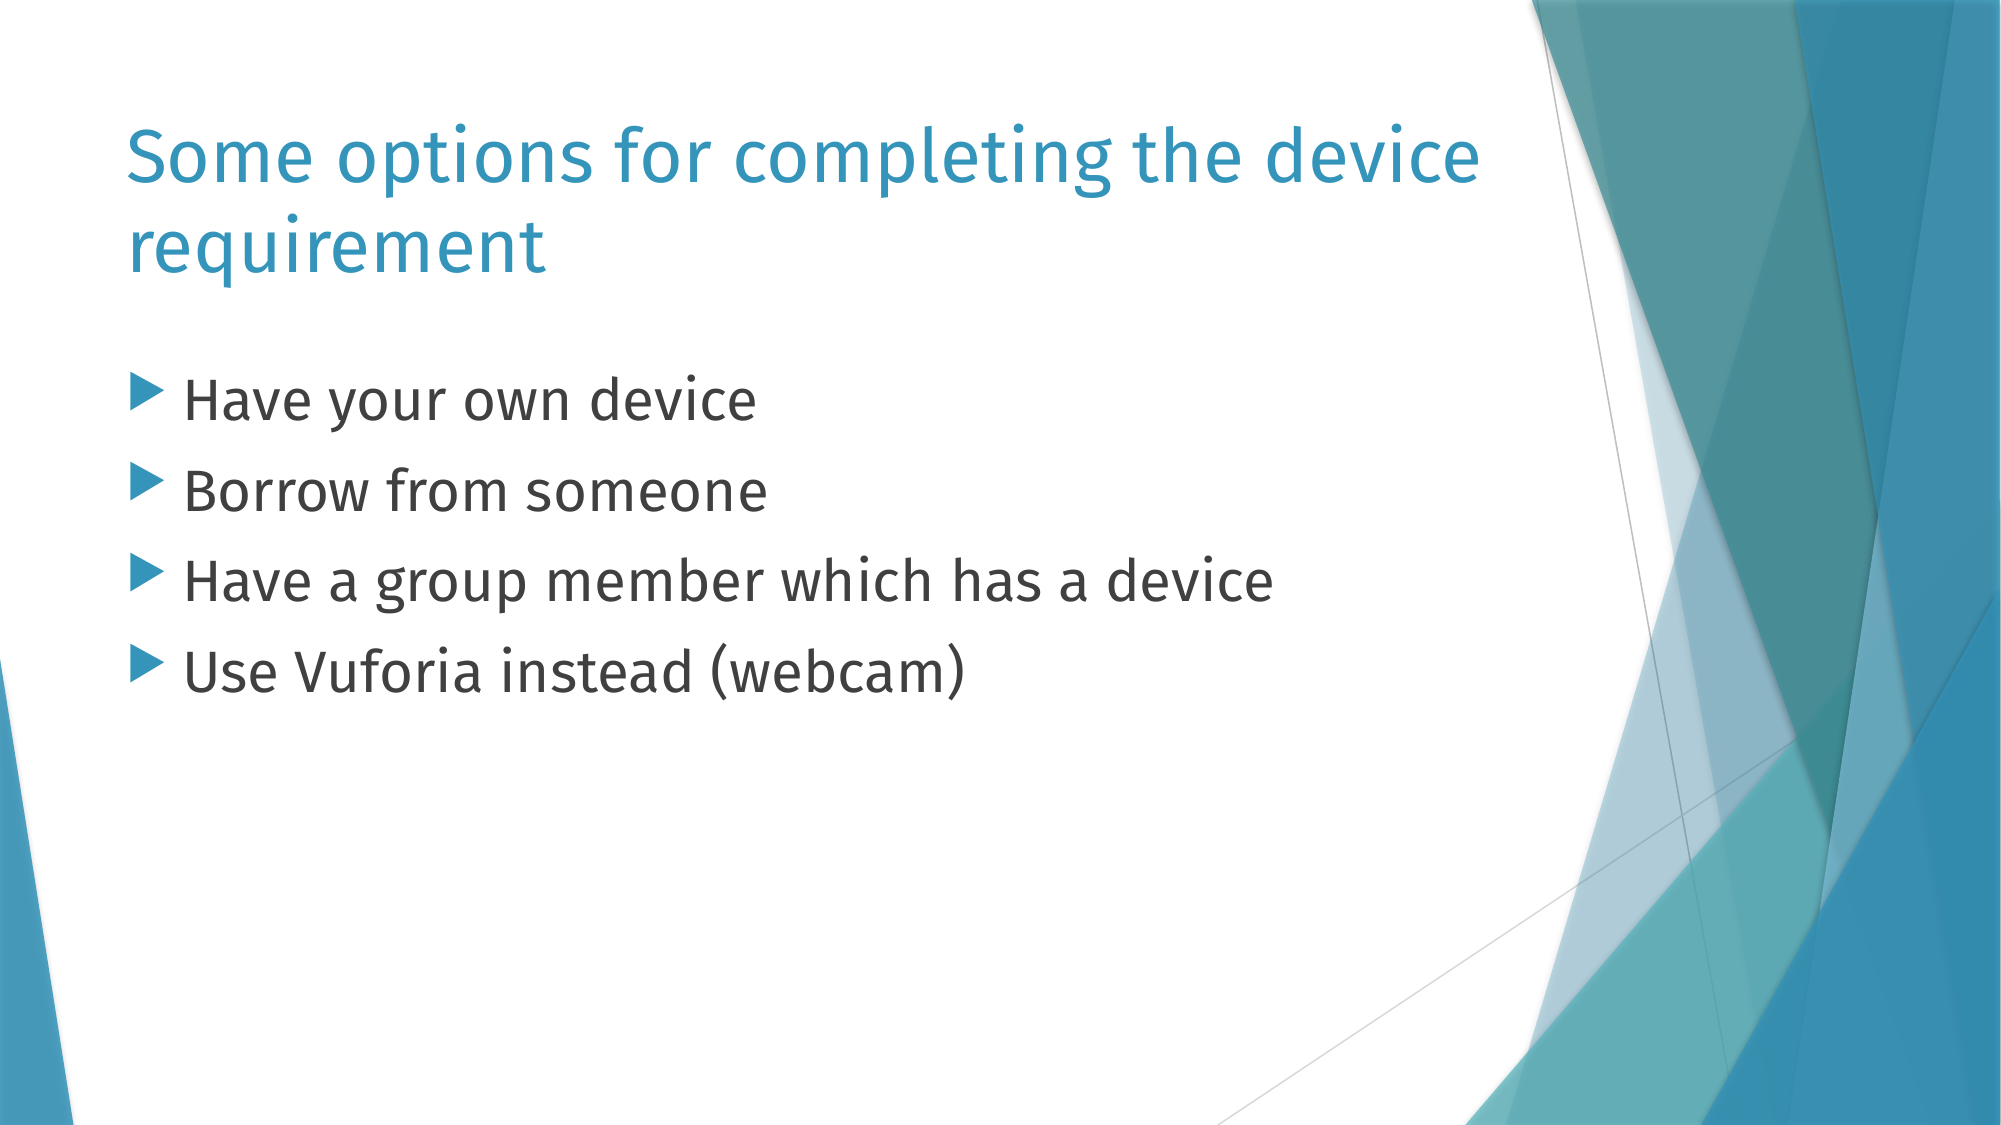

# Some options for completing the device requirement
Have your own device
Borrow from someone
Have a group member which has a device
Use Vuforia instead (webcam)